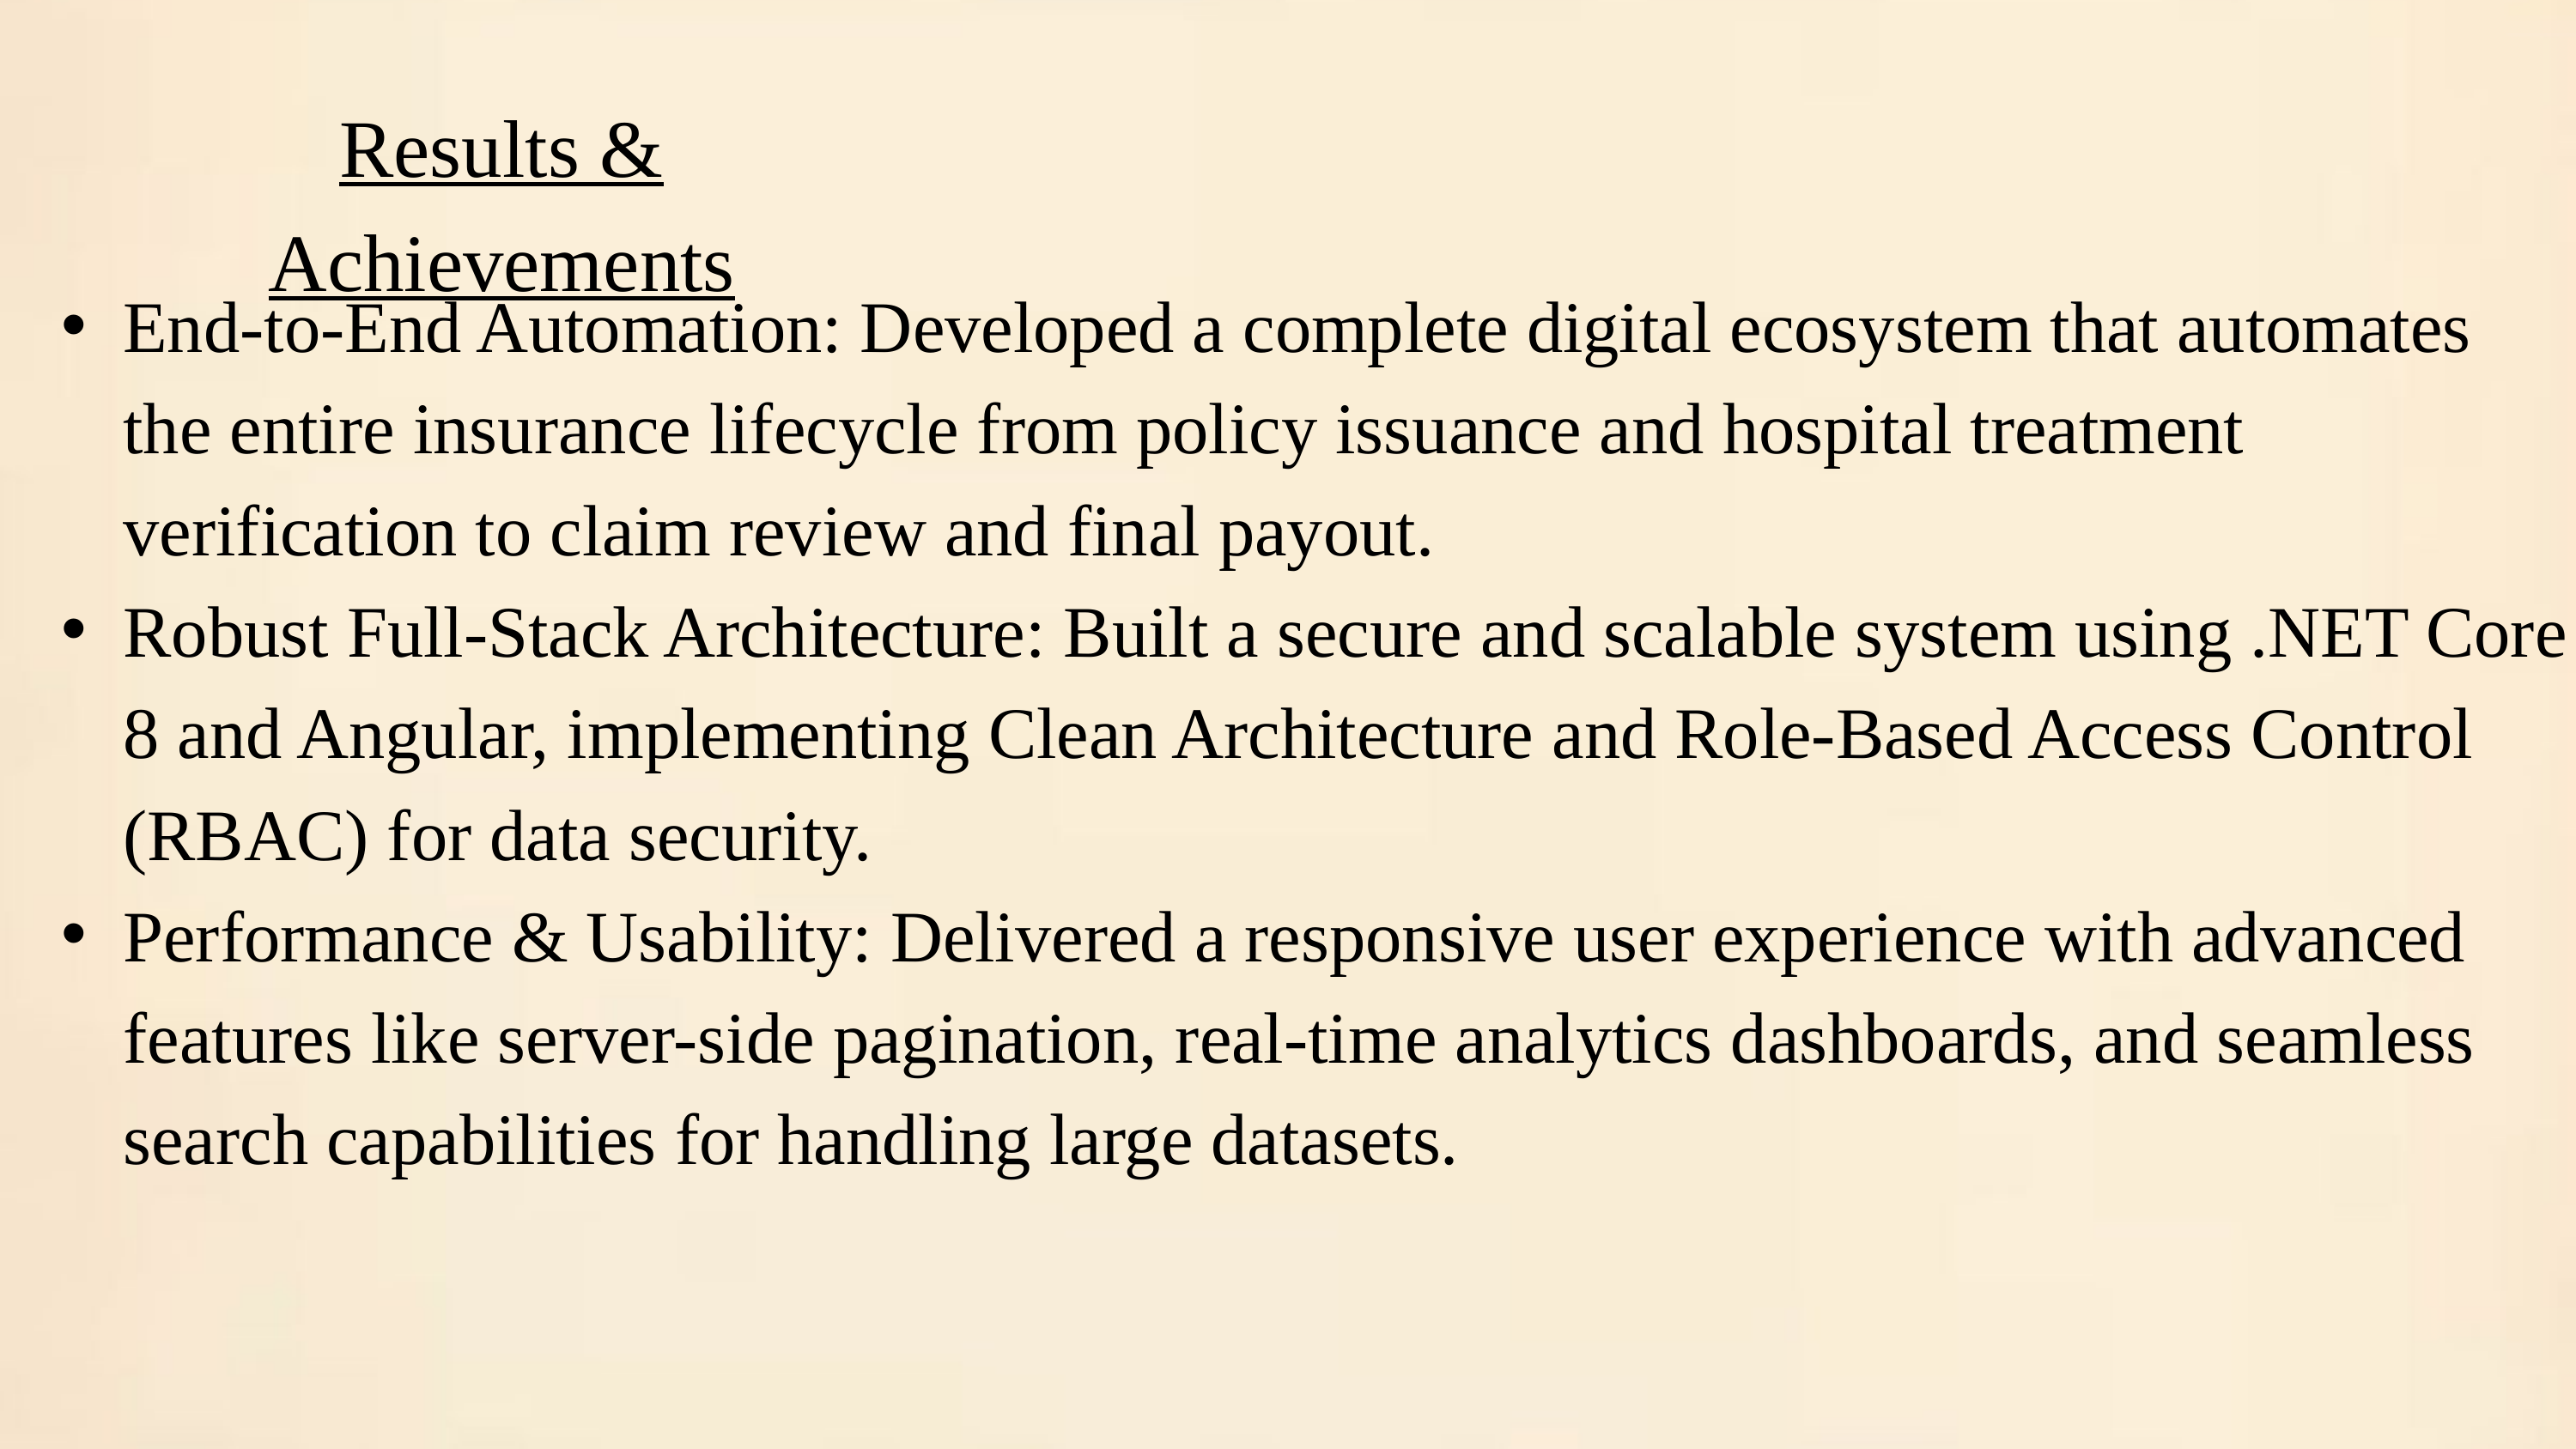

Results & Achievements
End-to-End Automation: Developed a complete digital ecosystem that automates the entire insurance lifecycle from policy issuance and hospital treatment verification to claim review and final payout.
Robust Full-Stack Architecture: Built a secure and scalable system using .NET Core 8 and Angular, implementing Clean Architecture and Role-Based Access Control (RBAC) for data security.
Performance & Usability: Delivered a responsive user experience with advanced features like server-side pagination, real-time analytics dashboards, and seamless search capabilities for handling large datasets.